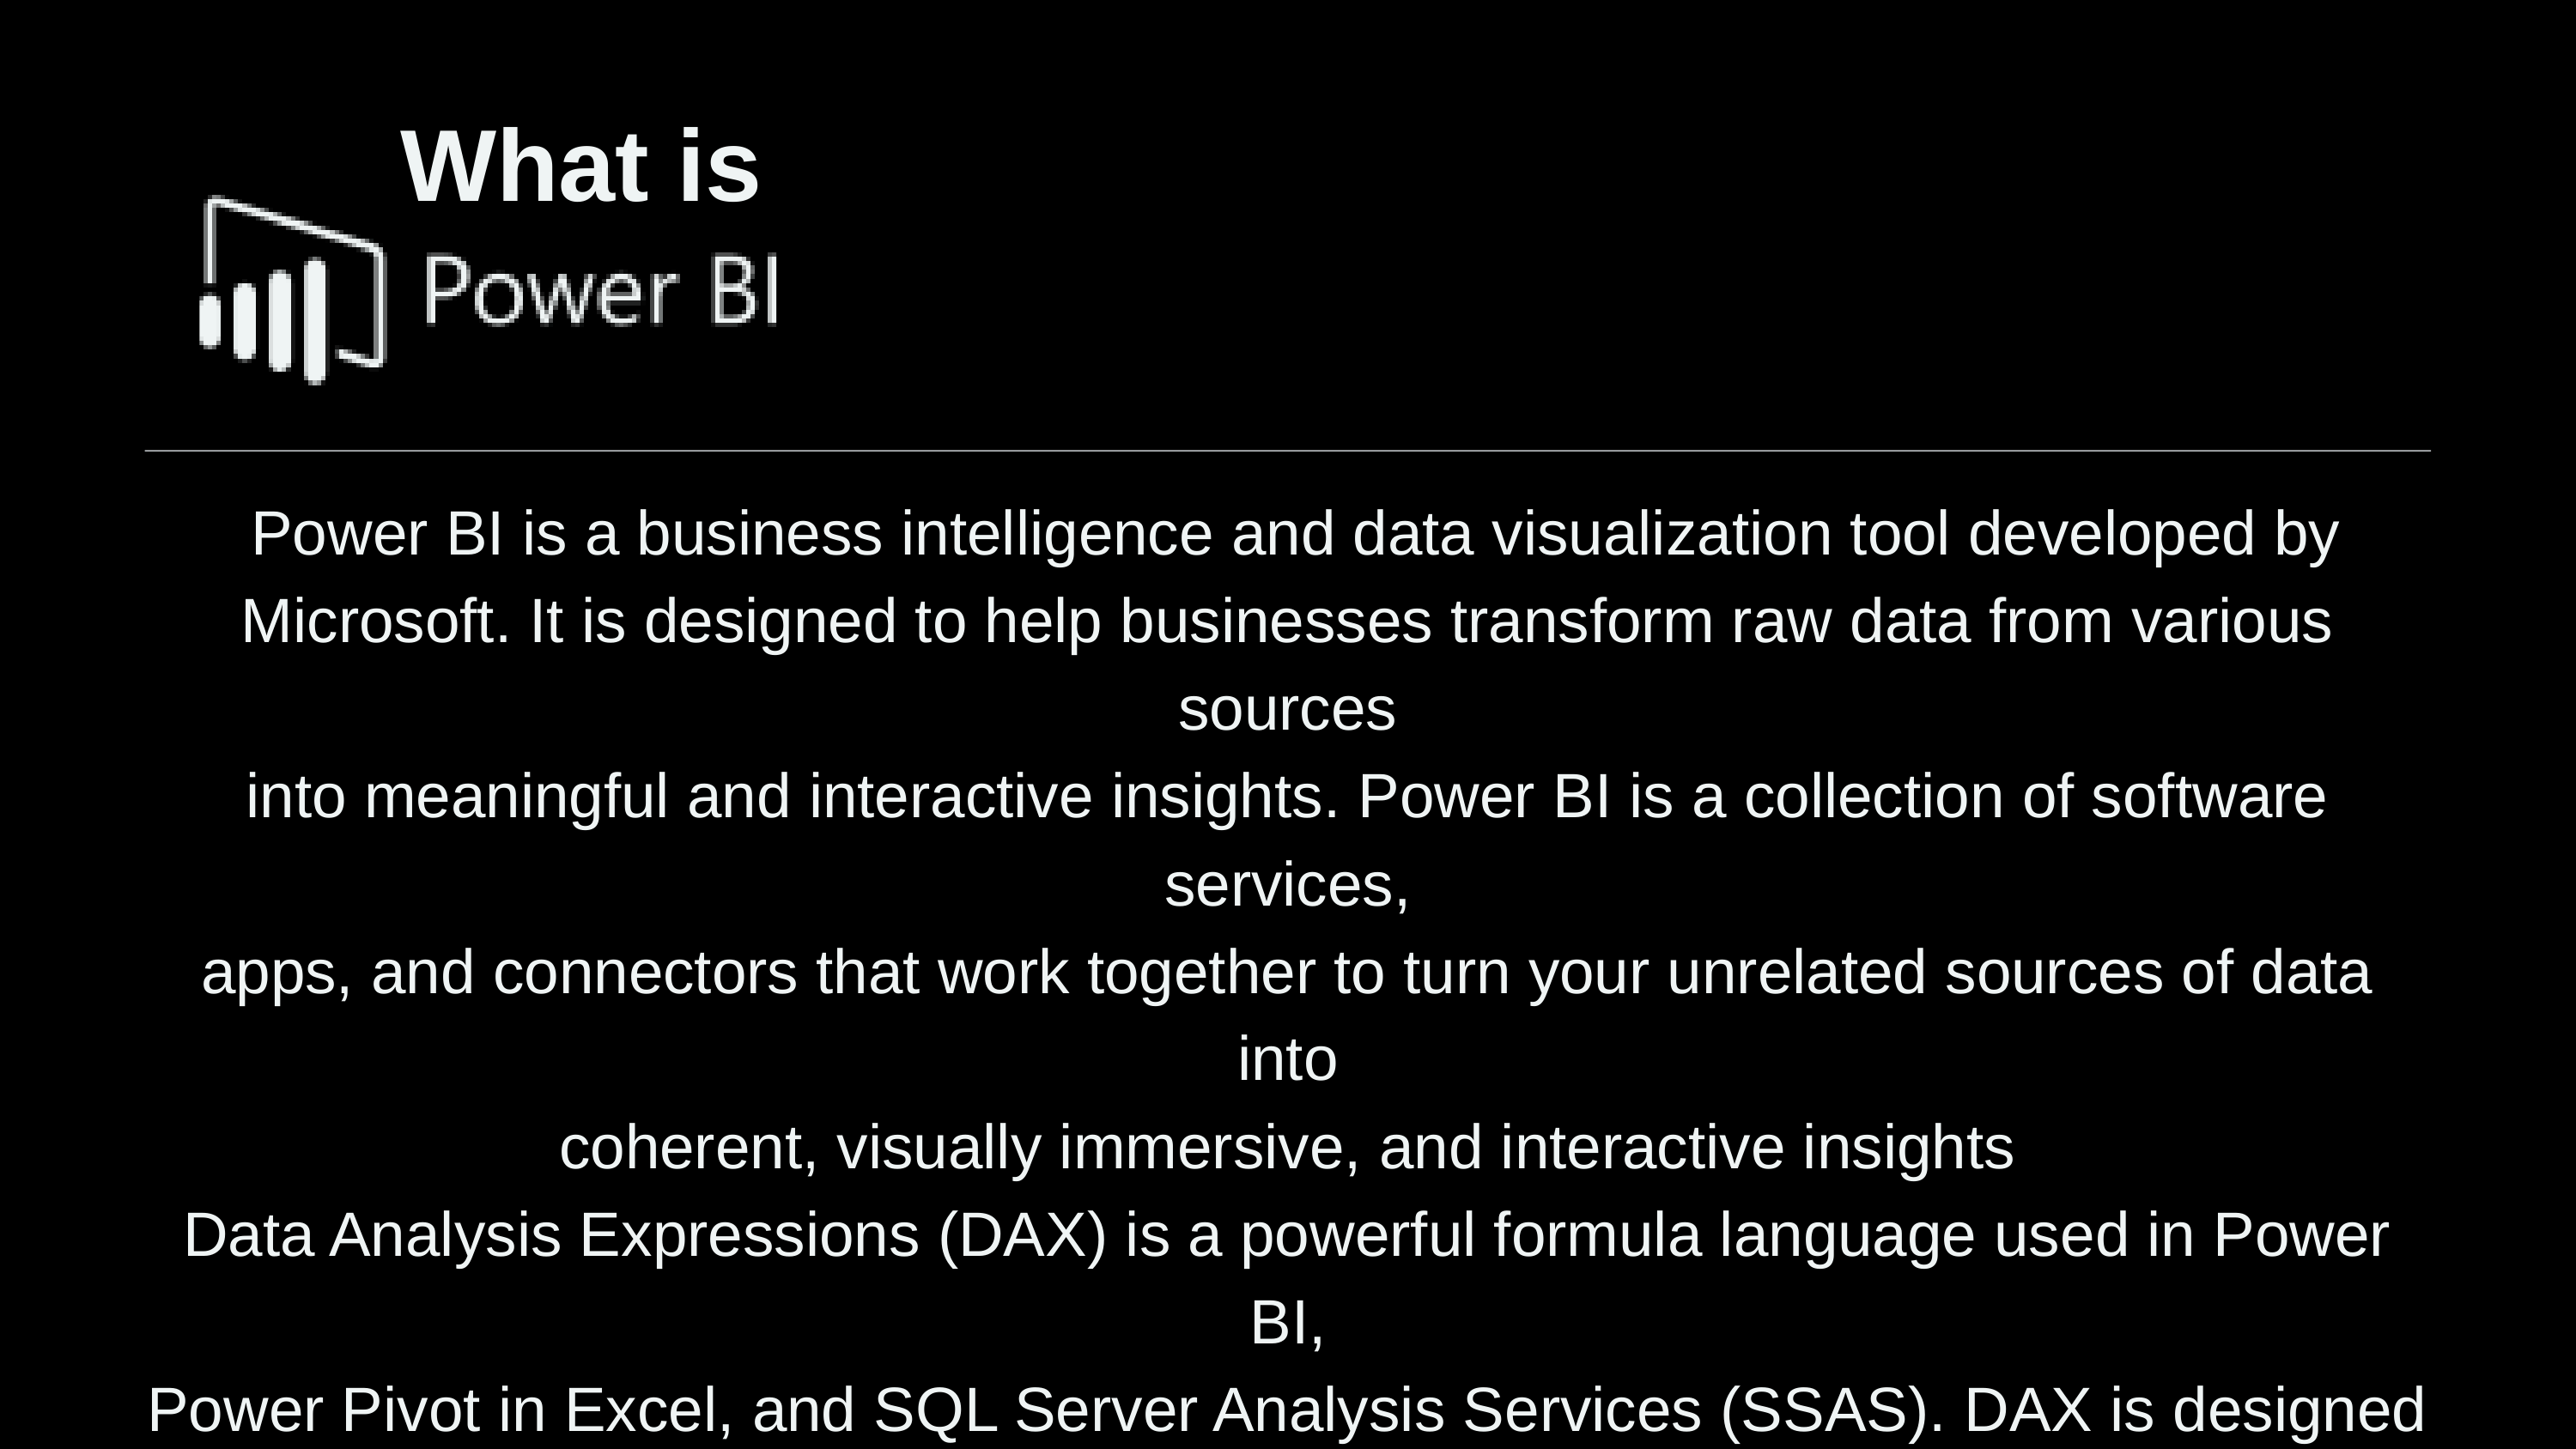

What is

 Power BI is a business intelligence and data visualization tool developed by
Microsoft. It is designed to help businesses transform raw data from various sources
into meaningful and interactive insights. Power BI is a collection of software services,
apps, and connectors that work together to turn your unrelated sources of data into
coherent, visually immersive, and interactive insights
Data Analysis Expressions (DAX) is a powerful formula language used in Power BI,
Power Pivot in Excel, and SQL Server Analysis Services (SSAS). DAX is designed to
work with relational data and allows users to create custom calculations and
aggregations on data models